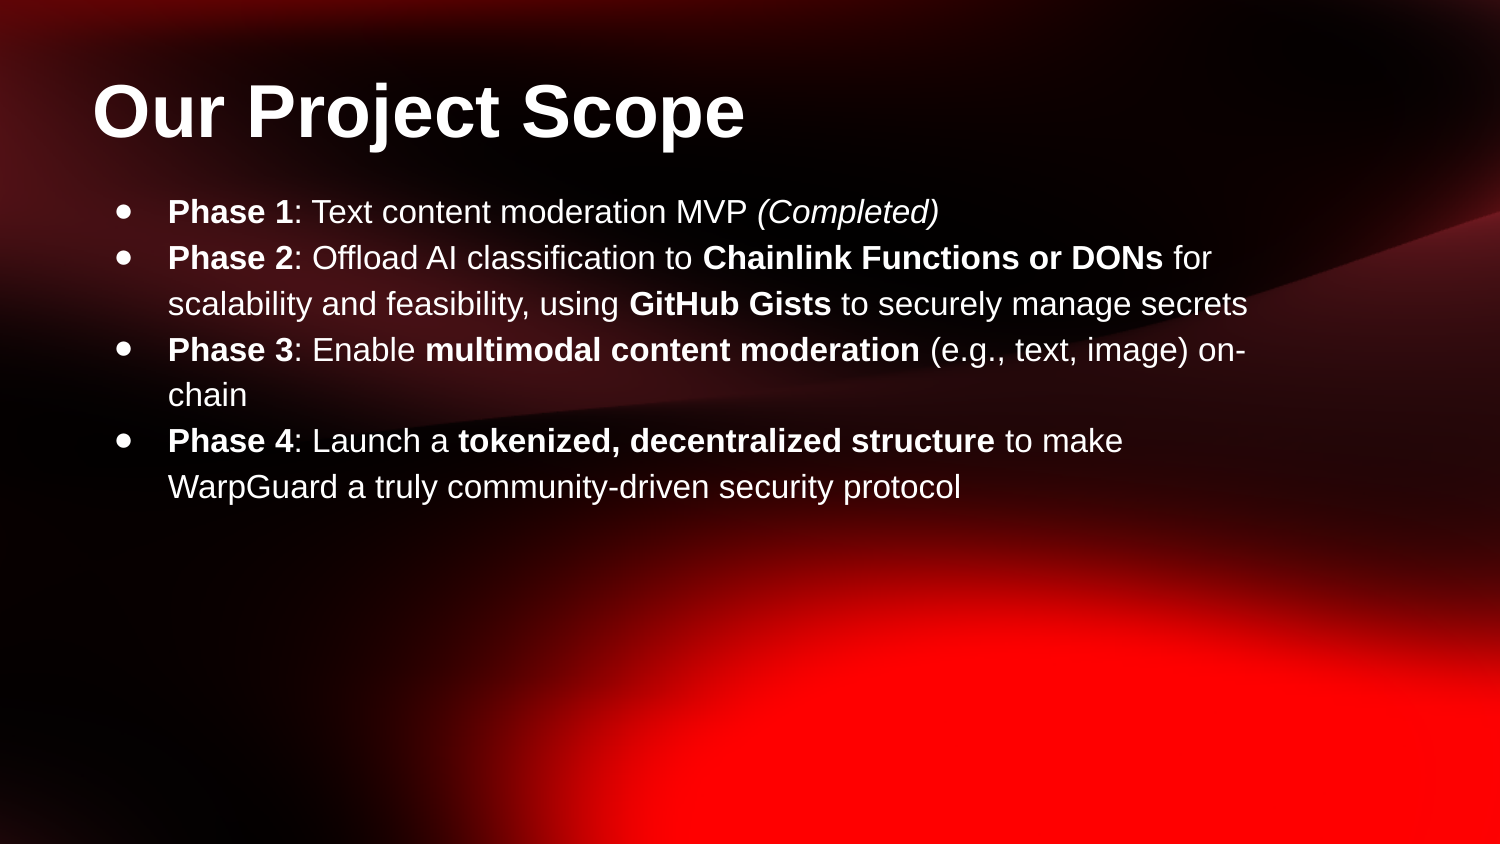

Our Project Scope
Phase 1: Text content moderation MVP (Completed)
Phase 2: Offload AI classification to Chainlink Functions or DONs for scalability and feasibility, using GitHub Gists to securely manage secrets
Phase 3: Enable multimodal content moderation (e.g., text, image) on-chain
Phase 4: Launch a tokenized, decentralized structure to make WarpGuard a truly community-driven security protocol